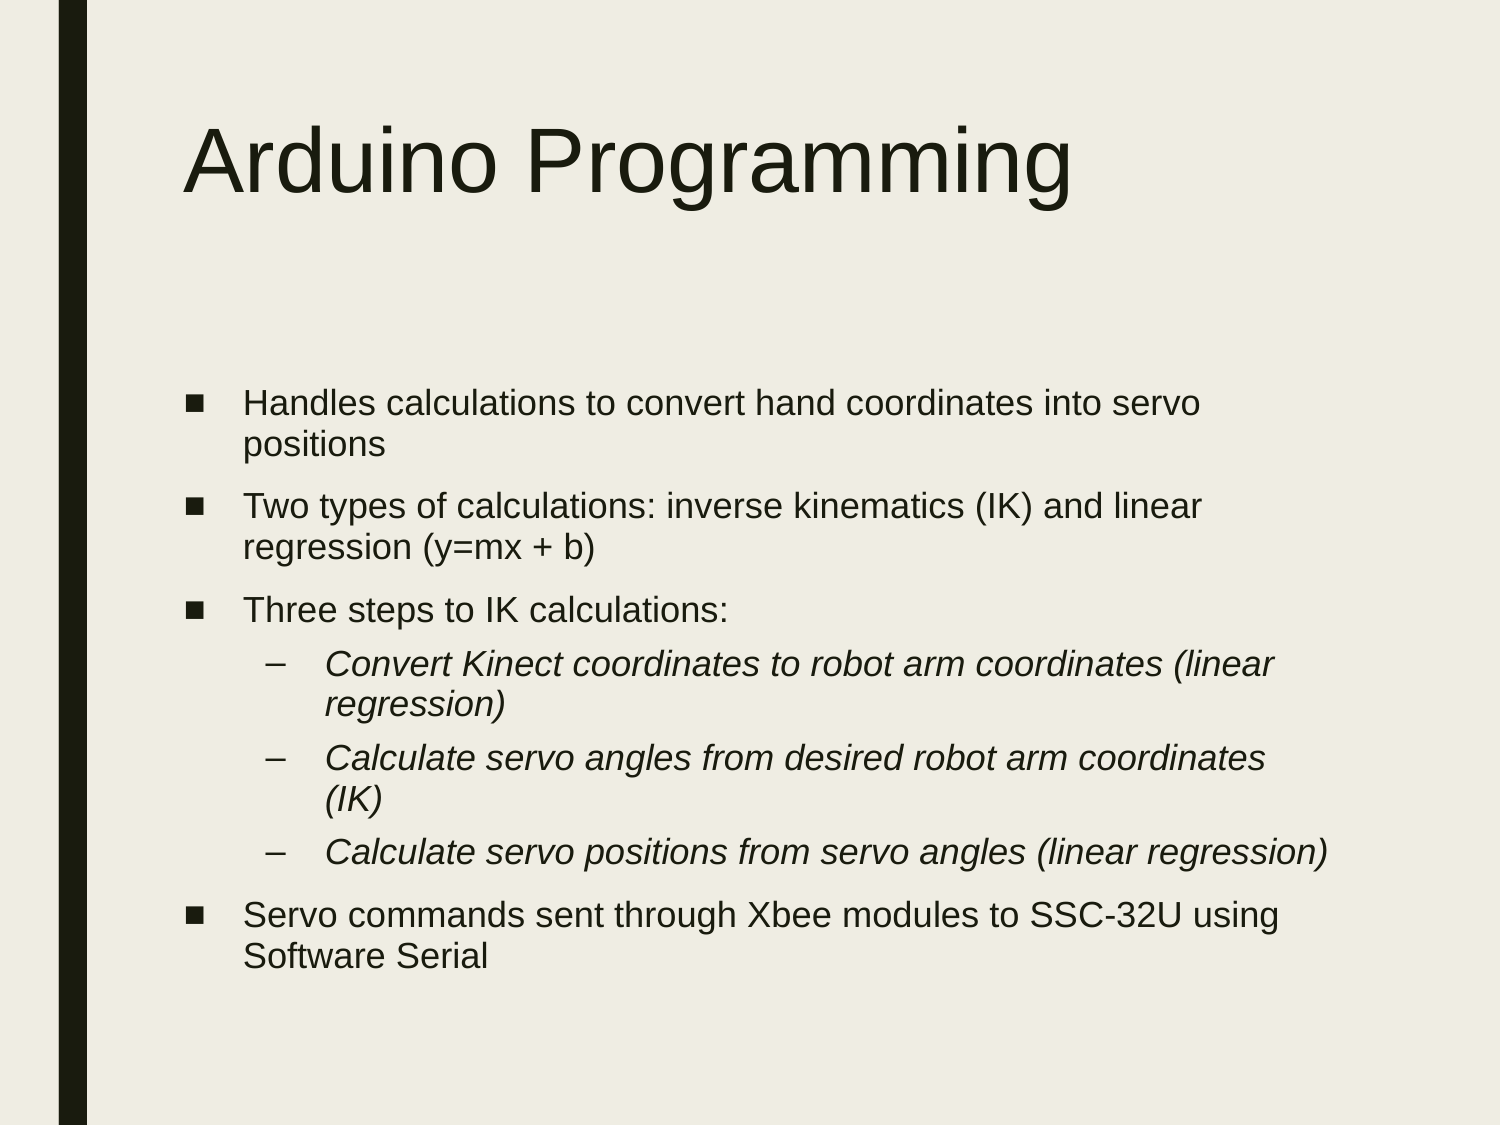

# Arduino Programming
Handles calculations to convert hand coordinates into servo positions
Two types of calculations: inverse kinematics (IK) and linear regression (y=mx + b)
Three steps to IK calculations:
Convert Kinect coordinates to robot arm coordinates (linear regression)
Calculate servo angles from desired robot arm coordinates (IK)
Calculate servo positions from servo angles (linear regression)
Servo commands sent through Xbee modules to SSC-32U using Software Serial